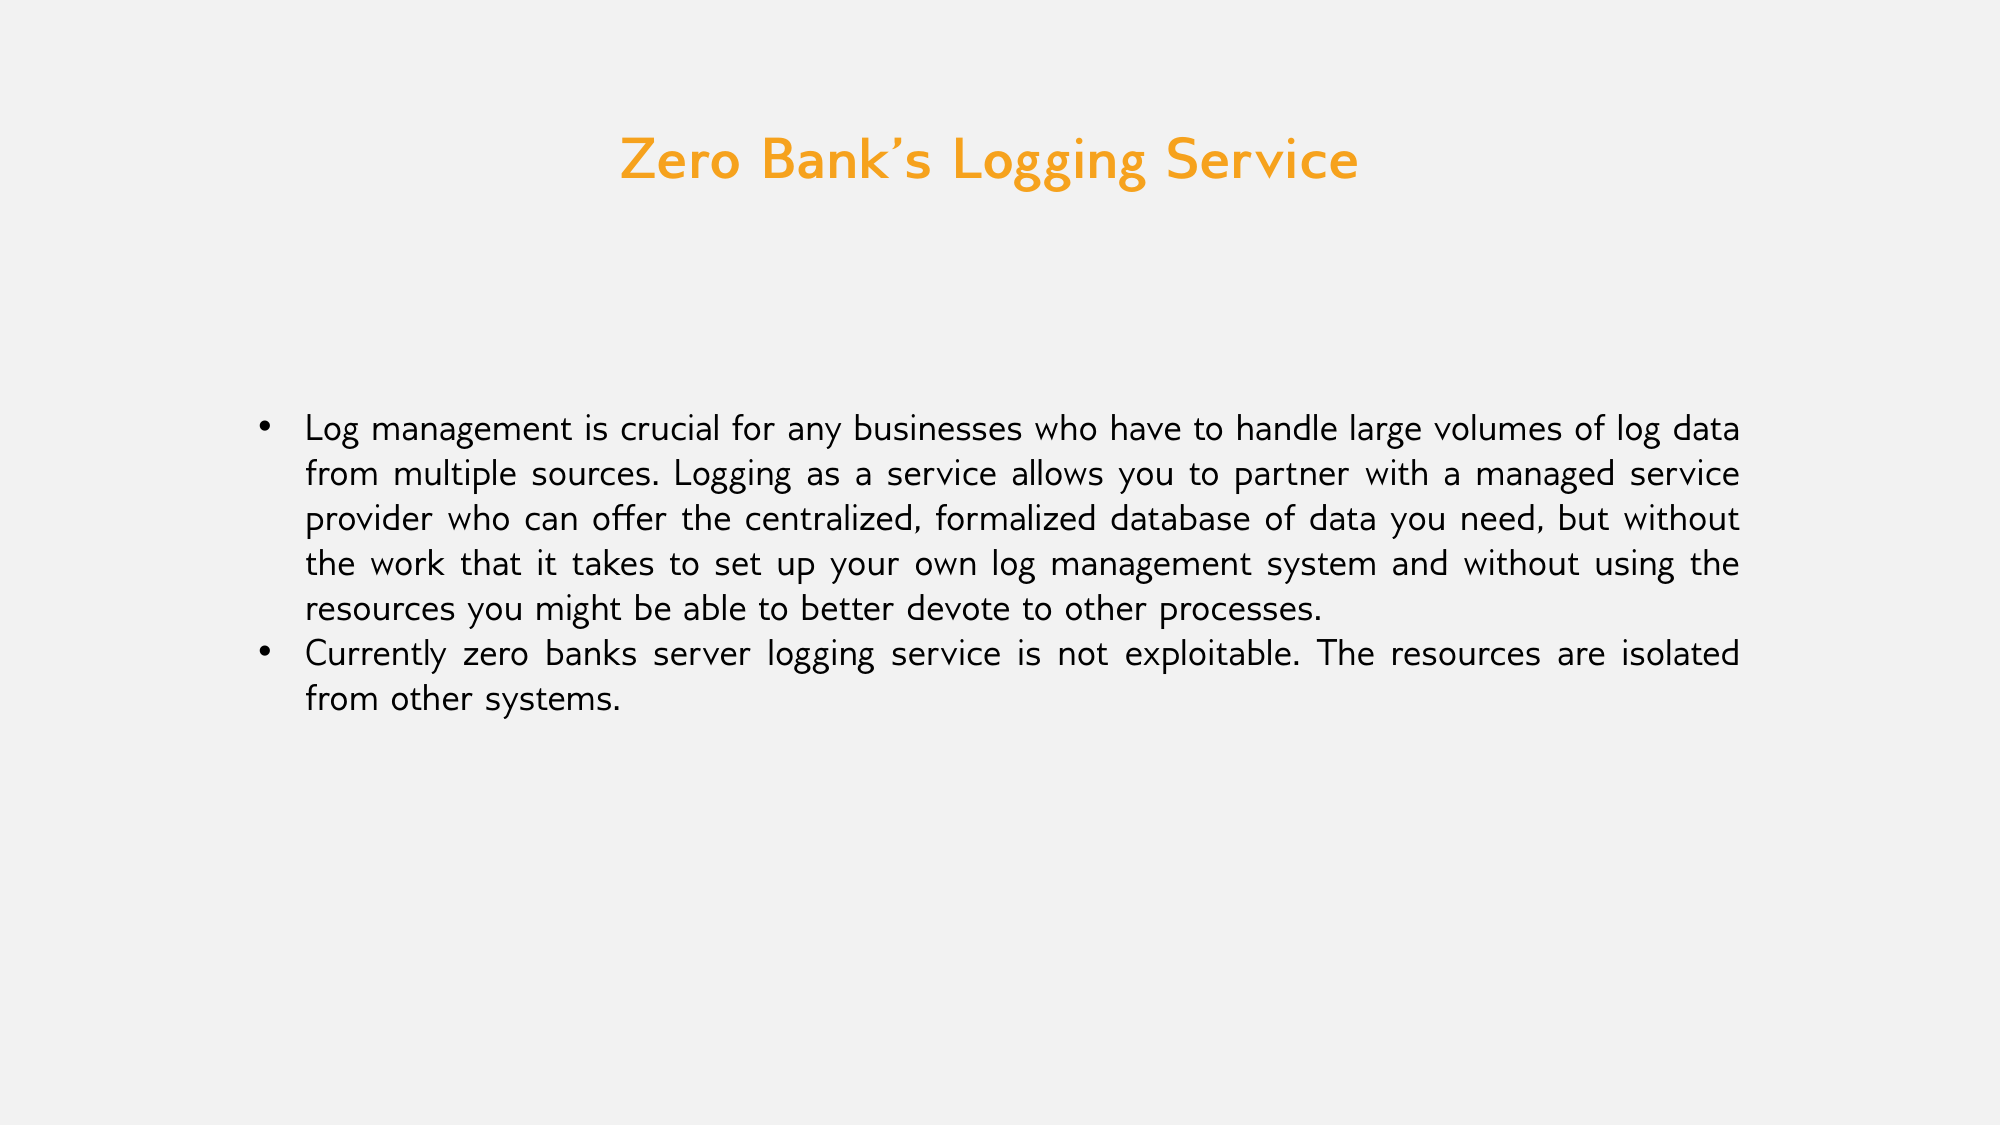

Zero Bank’s Logging Service

Log management is crucial for any businesses who have to handle large volumes of log data from multiple sources. Logging as a service allows you to partner with a managed service provider who can offer the centralized, formalized database of data you need, but without the work that it takes to set up your own log management system and without using the resources you might be able to better devote to other processes.
Currently zero banks server logging service is not exploitable. The resources are isolated from other systems.